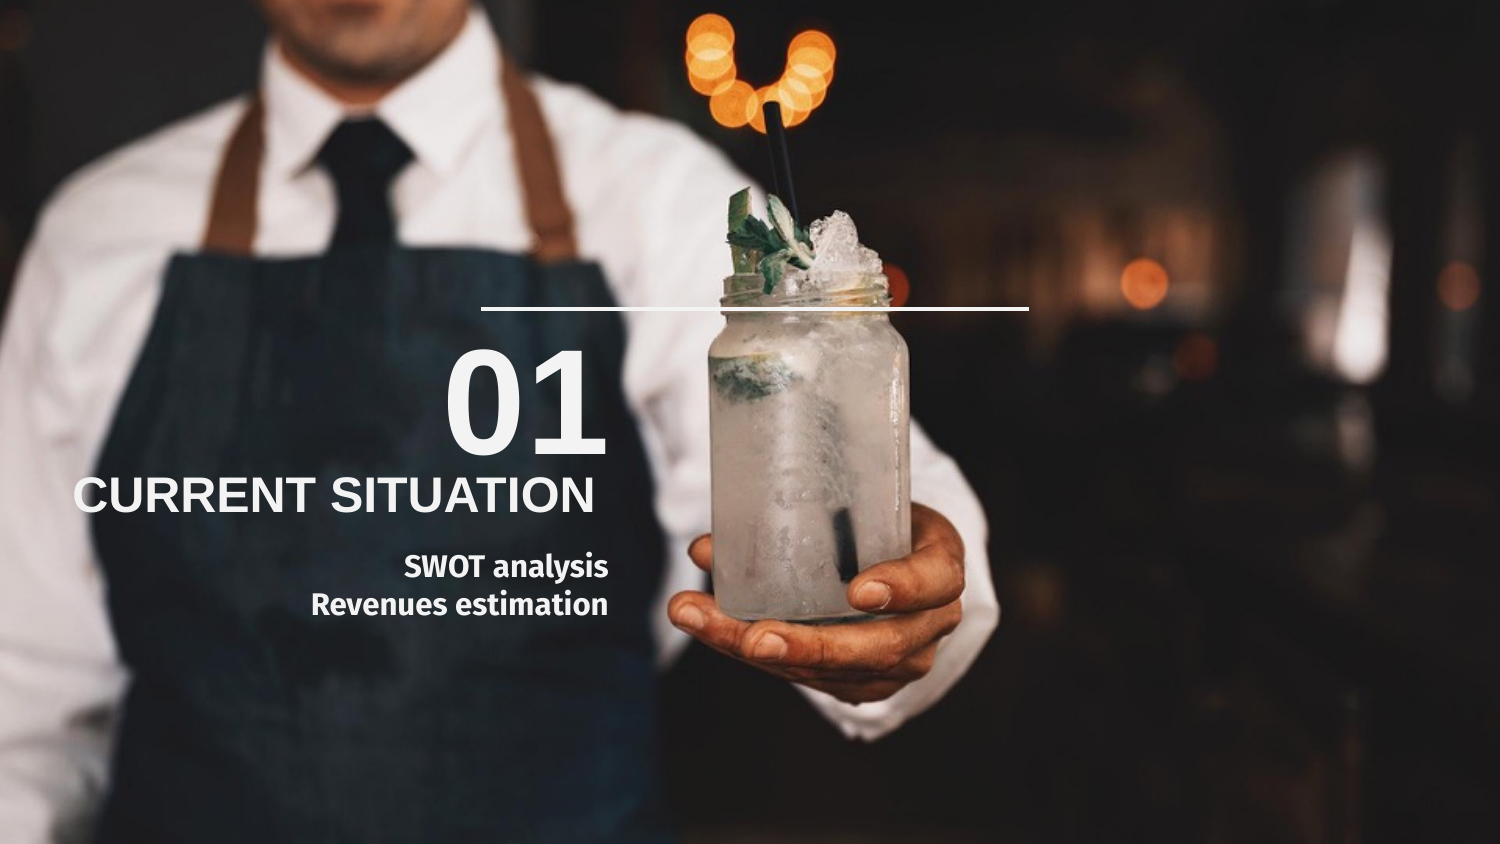

01
# CURRENT SITUATION
SWOT analysis
Revenues estimation